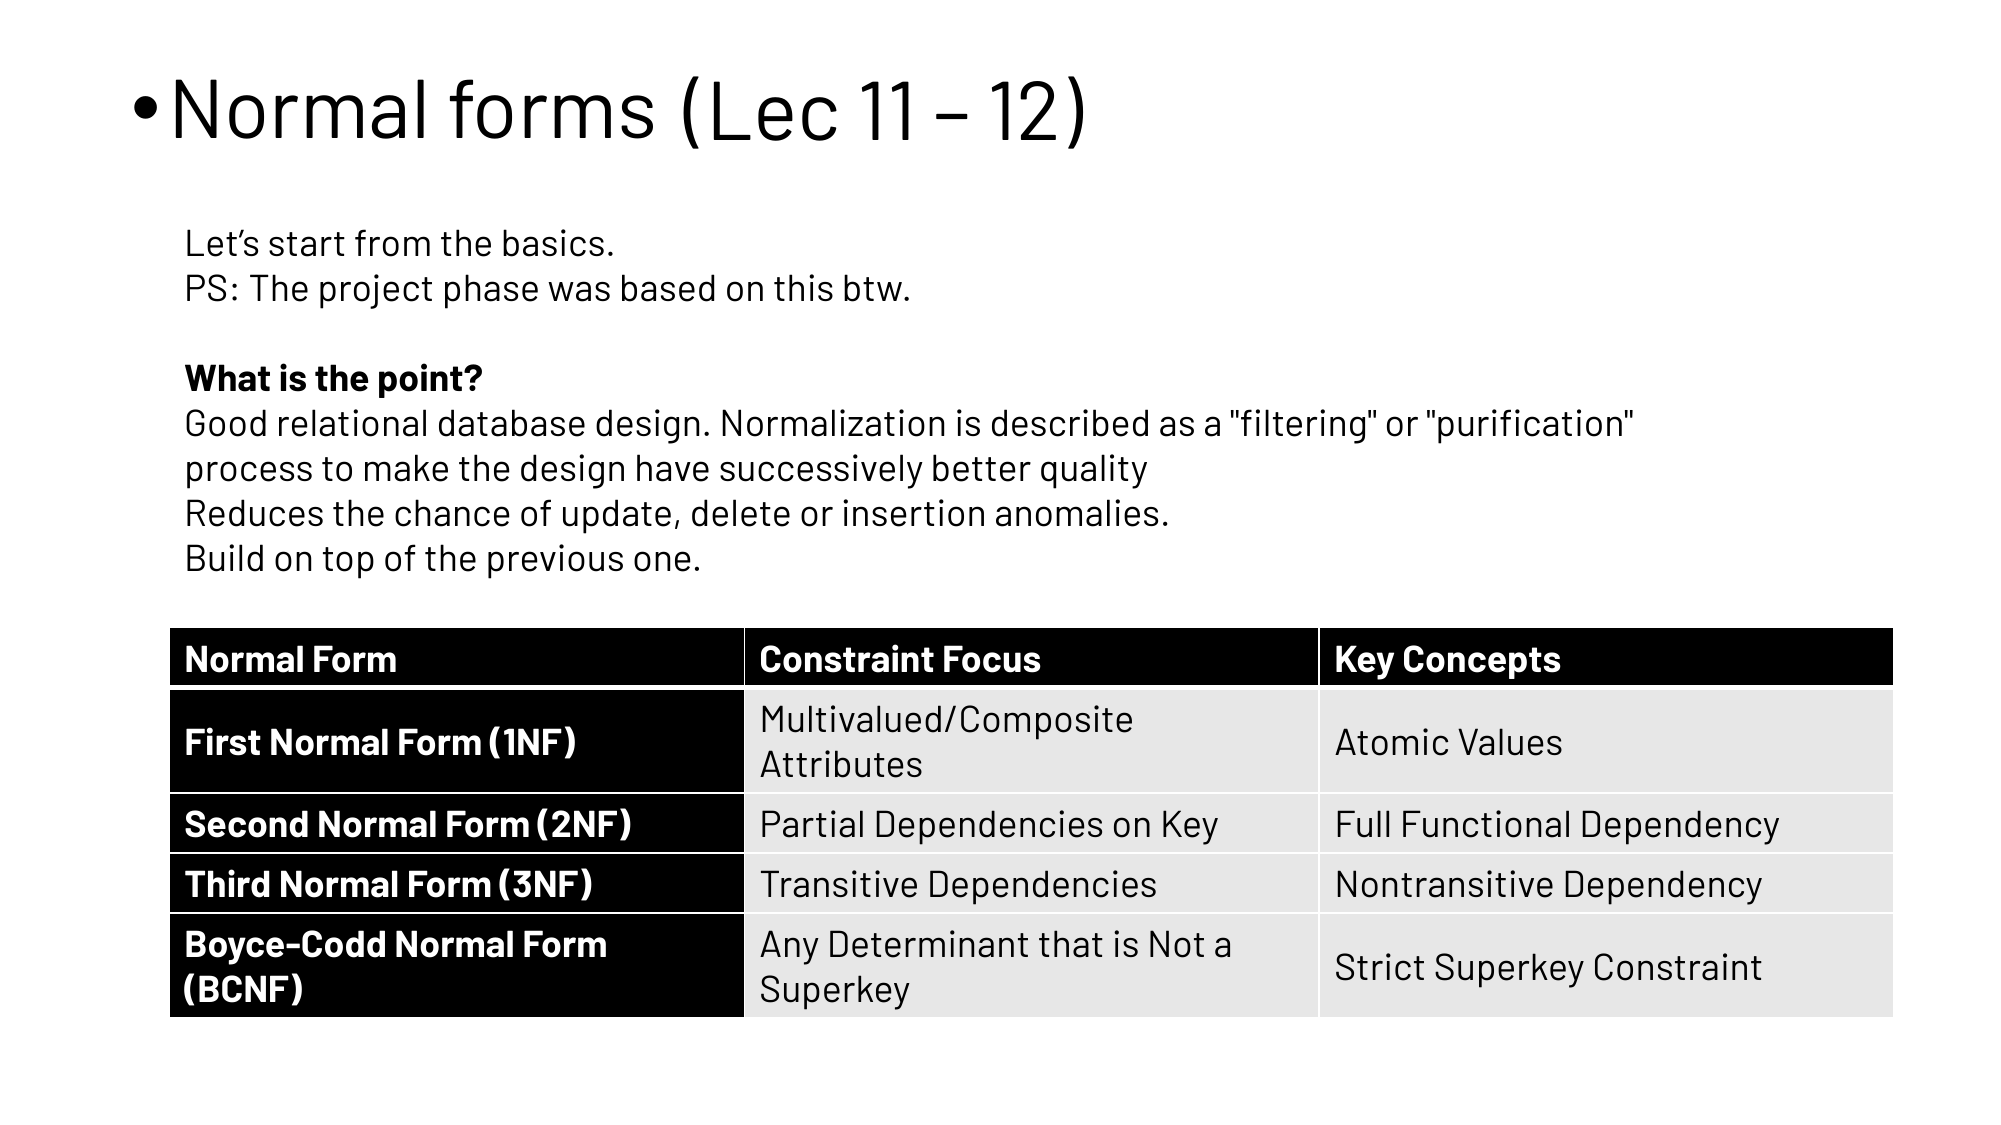

(Lec 11 – 12)
Normal forms

Let’s start from the basics.
PS: The project phase was based on this btw.

What is the point?
Good relational database design. Normalization is described as a "filtering" or "purification" process to make the design have successively better quality
Reduces the chance of update, delete or insertion anomalies.
Build on top of the previous one.
| Normal Form | Constraint Focus | Key Concepts |
| --- | --- | --- |
| First Normal Form (1NF) | Multivalued/Composite Attributes | Atomic Values |
| Second Normal Form (2NF) | Partial Dependencies on Key | Full Functional Dependency |
| Third Normal Form (3NF) | Transitive Dependencies | Nontransitive Dependency |
| Boyce-Codd Normal Form (BCNF) | Any Determinant that is Not a Superkey | Strict Superkey Constraint |